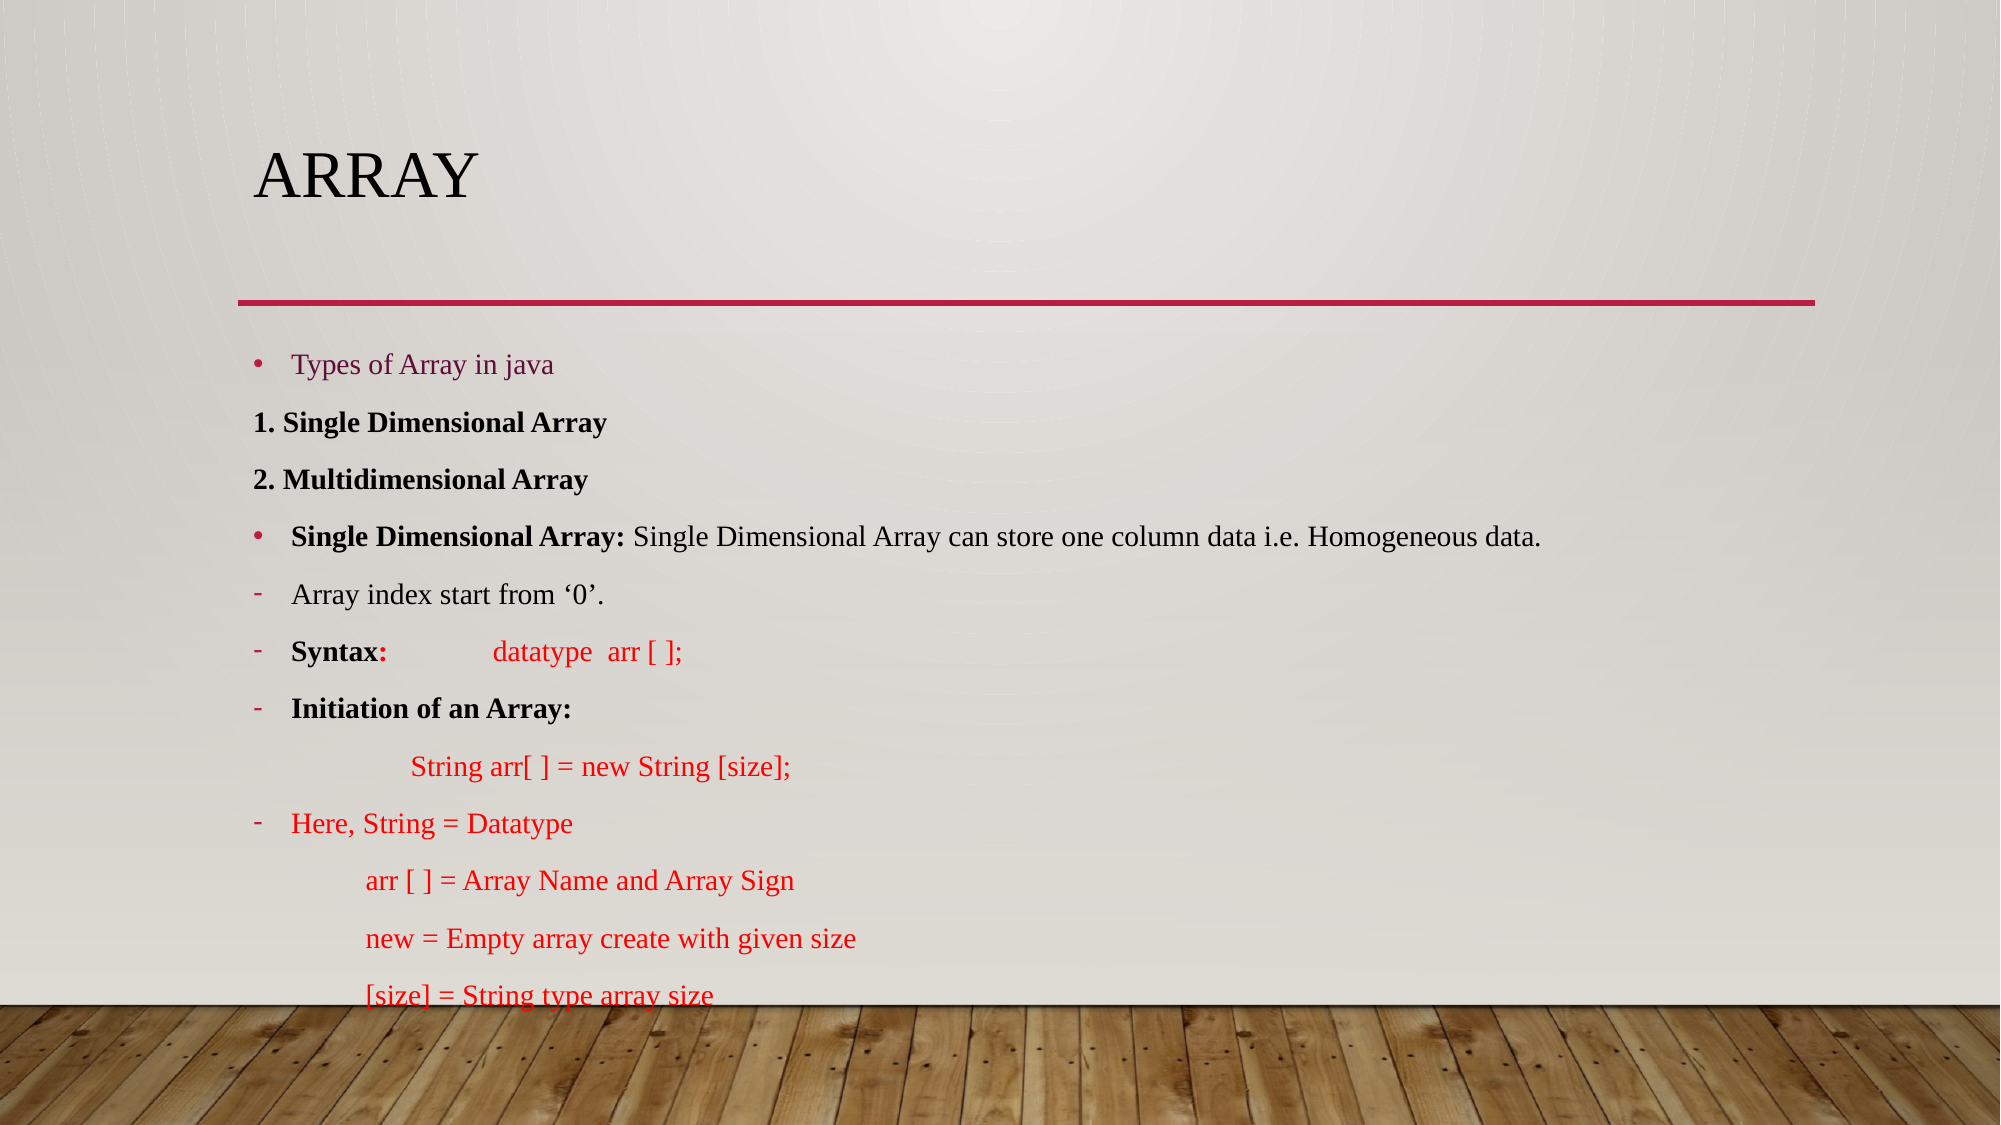

# array
Types of Array in java
1. Single Dimensional Array
2. Multidimensional Array
Single Dimensional Array: Single Dimensional Array can store one column data i.e. Homogeneous data.
Array index start from ‘0’.
Syntax:              datatype  arr [ ];
Initiation of an Array:
                     String arr[ ] = new String [size];
Here, String = Datatype
               arr [ ] = Array Name and Array Sign
               new = Empty array create with given size
               [size] = String type array size